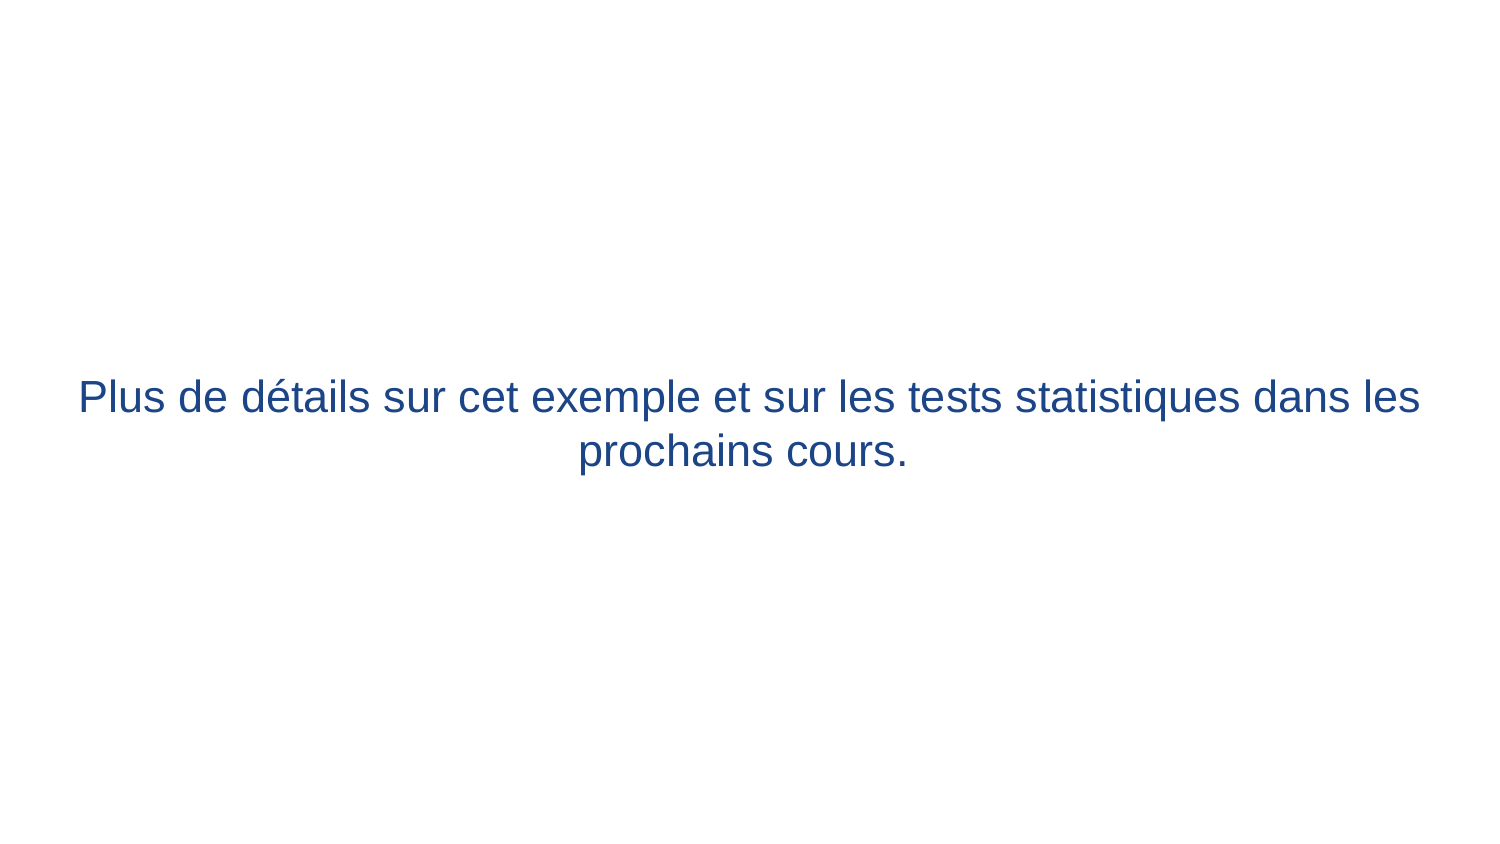

# Plus de détails sur cet exemple et sur les tests statistiques dans les prochains cours.